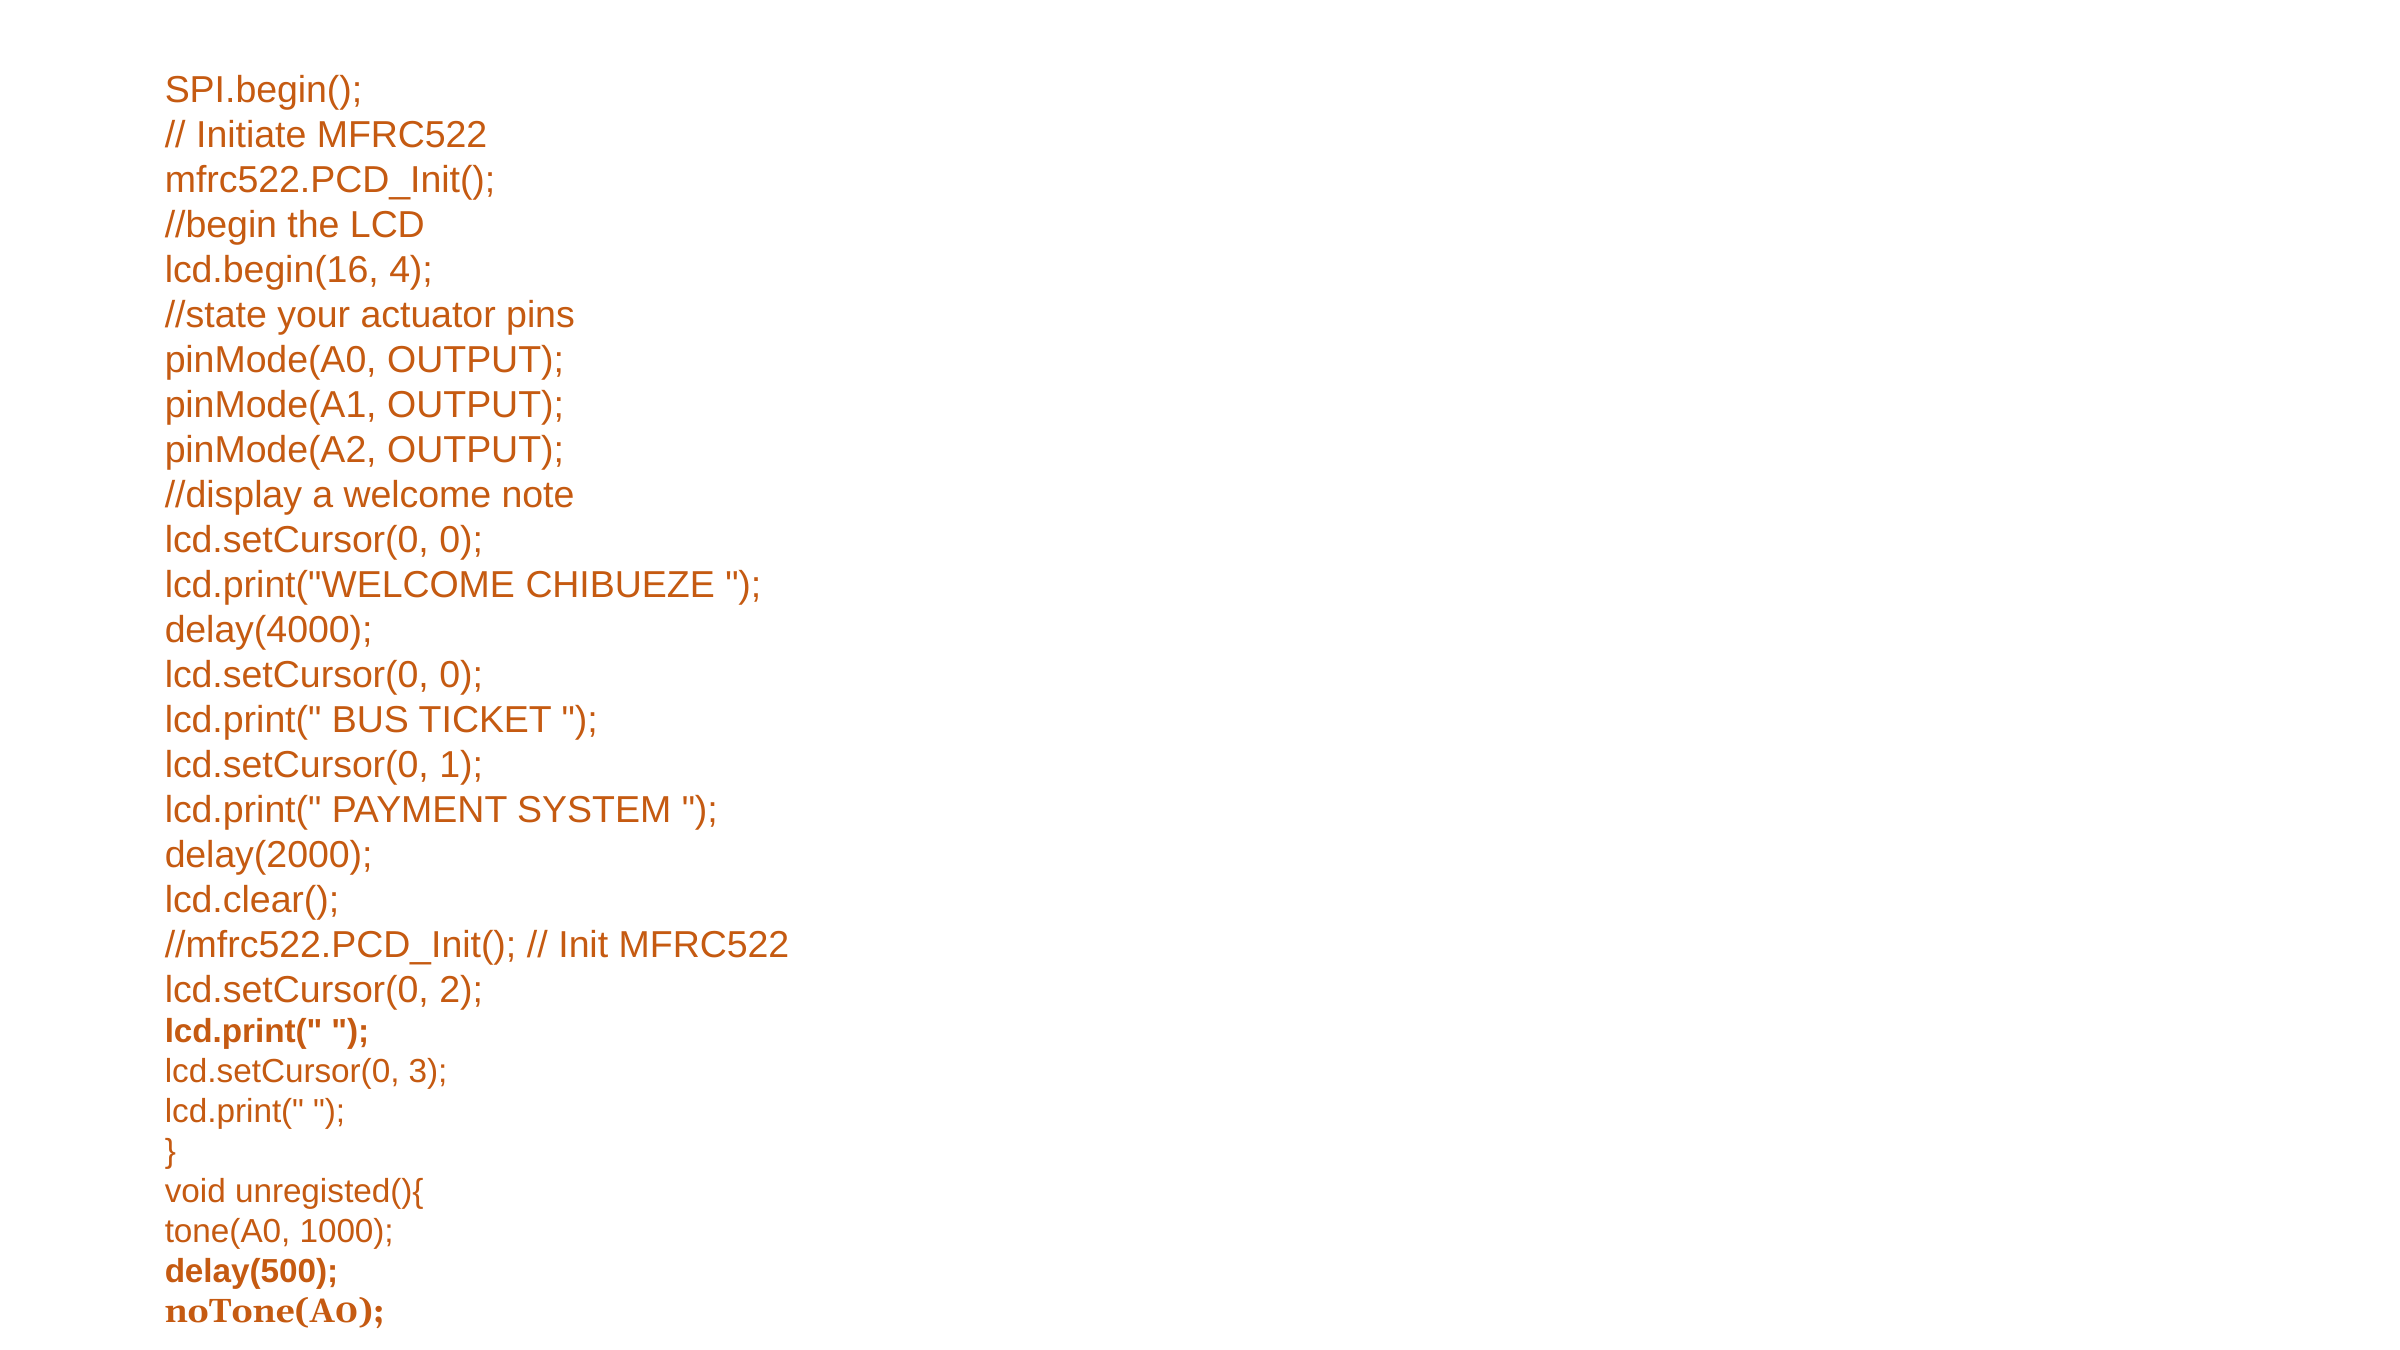

SPI.begin();
// Initiate MFRC522
mfrc522.PCD_Init();
//begin the LCD
lcd.begin(16, 4);
//state your actuator pins
pinMode(A0, OUTPUT);
pinMode(A1, OUTPUT);
pinMode(A2, OUTPUT);
//display a welcome note
lcd.setCursor(0, 0);
lcd.print("WELCOME CHIBUEZE ");
delay(4000);
lcd.setCursor(0, 0);
lcd.print(" BUS TICKET ");
lcd.setCursor(0, 1);
lcd.print(" PAYMENT SYSTEM ");
delay(2000);
lcd.clear();
//mfrc522.PCD_Init(); // Init MFRC522
lcd.setCursor(0, 2);
lcd.print(" ");
lcd.setCursor(0, 3);
lcd.print(" ");
}
void unregisted(){
tone(A0, 1000);
delay(500);
noTone(A0);